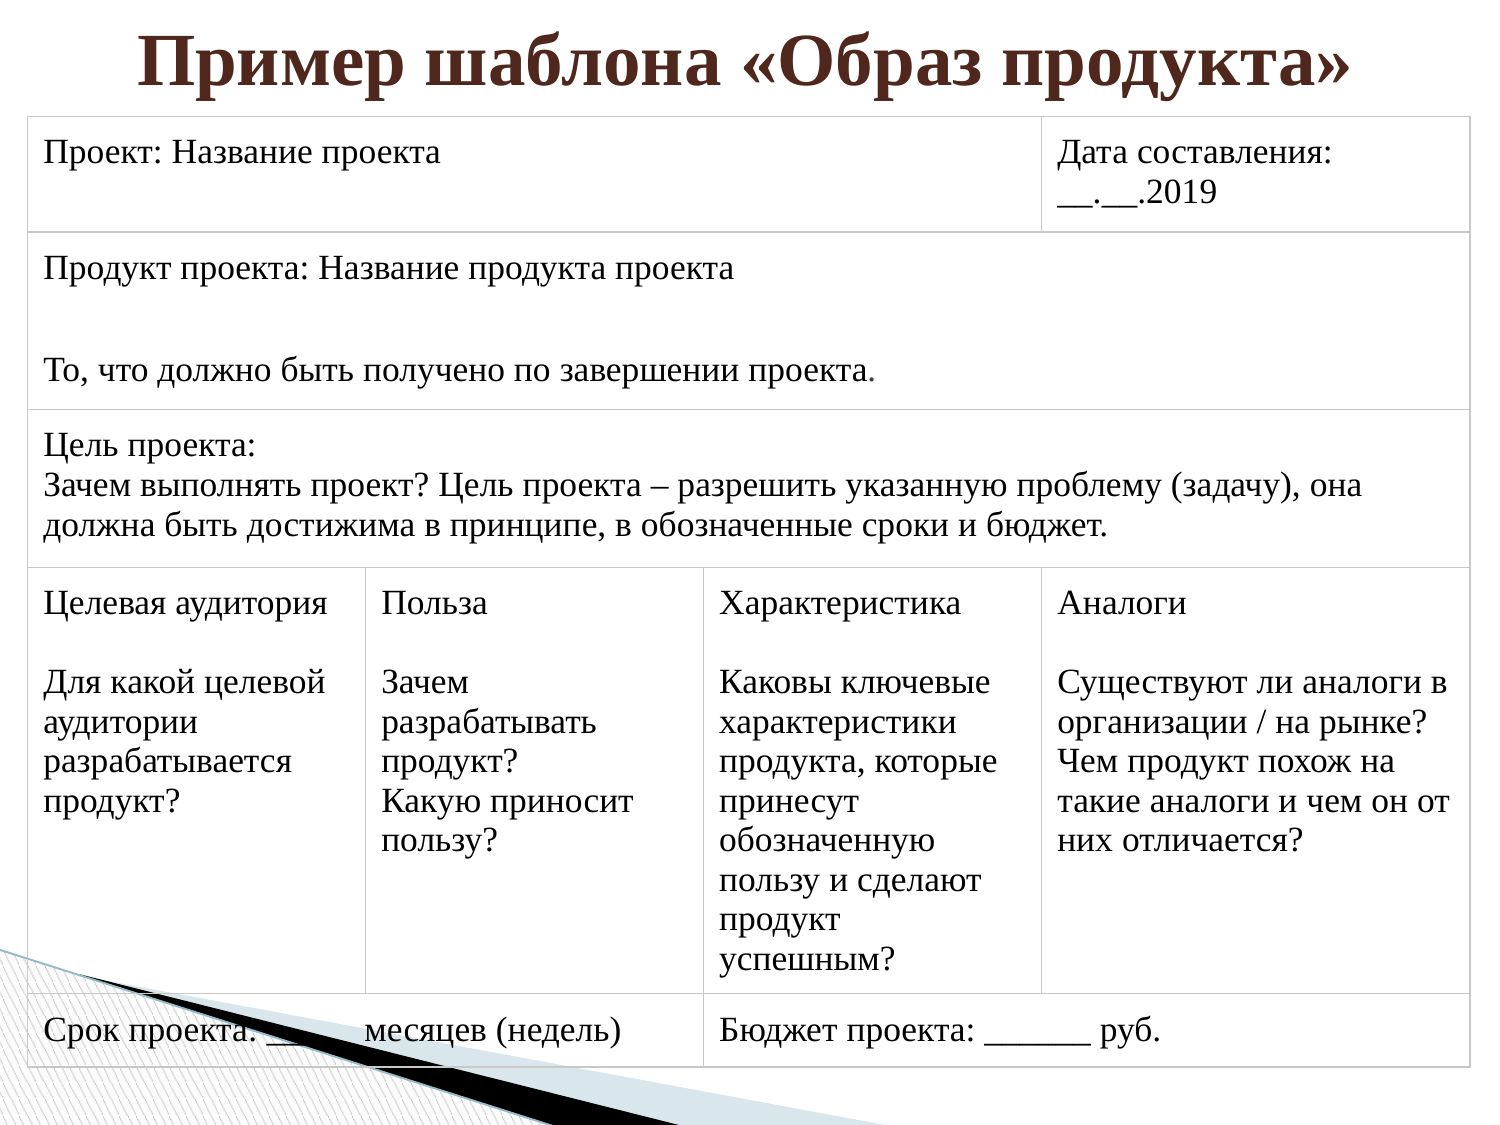

# Пример шаблона «Образ продукта»
| Проект: Название проекта |  |  | Дата составления: \_\_.\_\_.2019 |
| --- | --- | --- | --- |
| Продукт проекта: Название продукта проекта То, что должно быть получено по завершении проекта. |  |  |  |
| Цель проекта: Зачем выполнять проект? Цель проекта – разрешить указанную проблему (задачу), она должна быть достижима в принципе, в обозначенные сроки и бюджет. |  |  |  |
| Целевая аудитория Для какой целевой аудитории разрабатывается продукт? | Польза Зачем разрабатывать продукт? Какую приносит пользу? | Характеристика Каковы ключевые характеристики продукта, которые принесут обозначенную пользу и сделают продукт успешным? | Аналоги Существуют ли аналоги в организации / на рынке? Чем продукт похож на такие аналоги и чем он от них отличается? |
| Срок проекта: \_\_\_\_\_ месяцев (недель) |  | Бюджет проекта: \_\_\_\_\_\_ руб. |  |